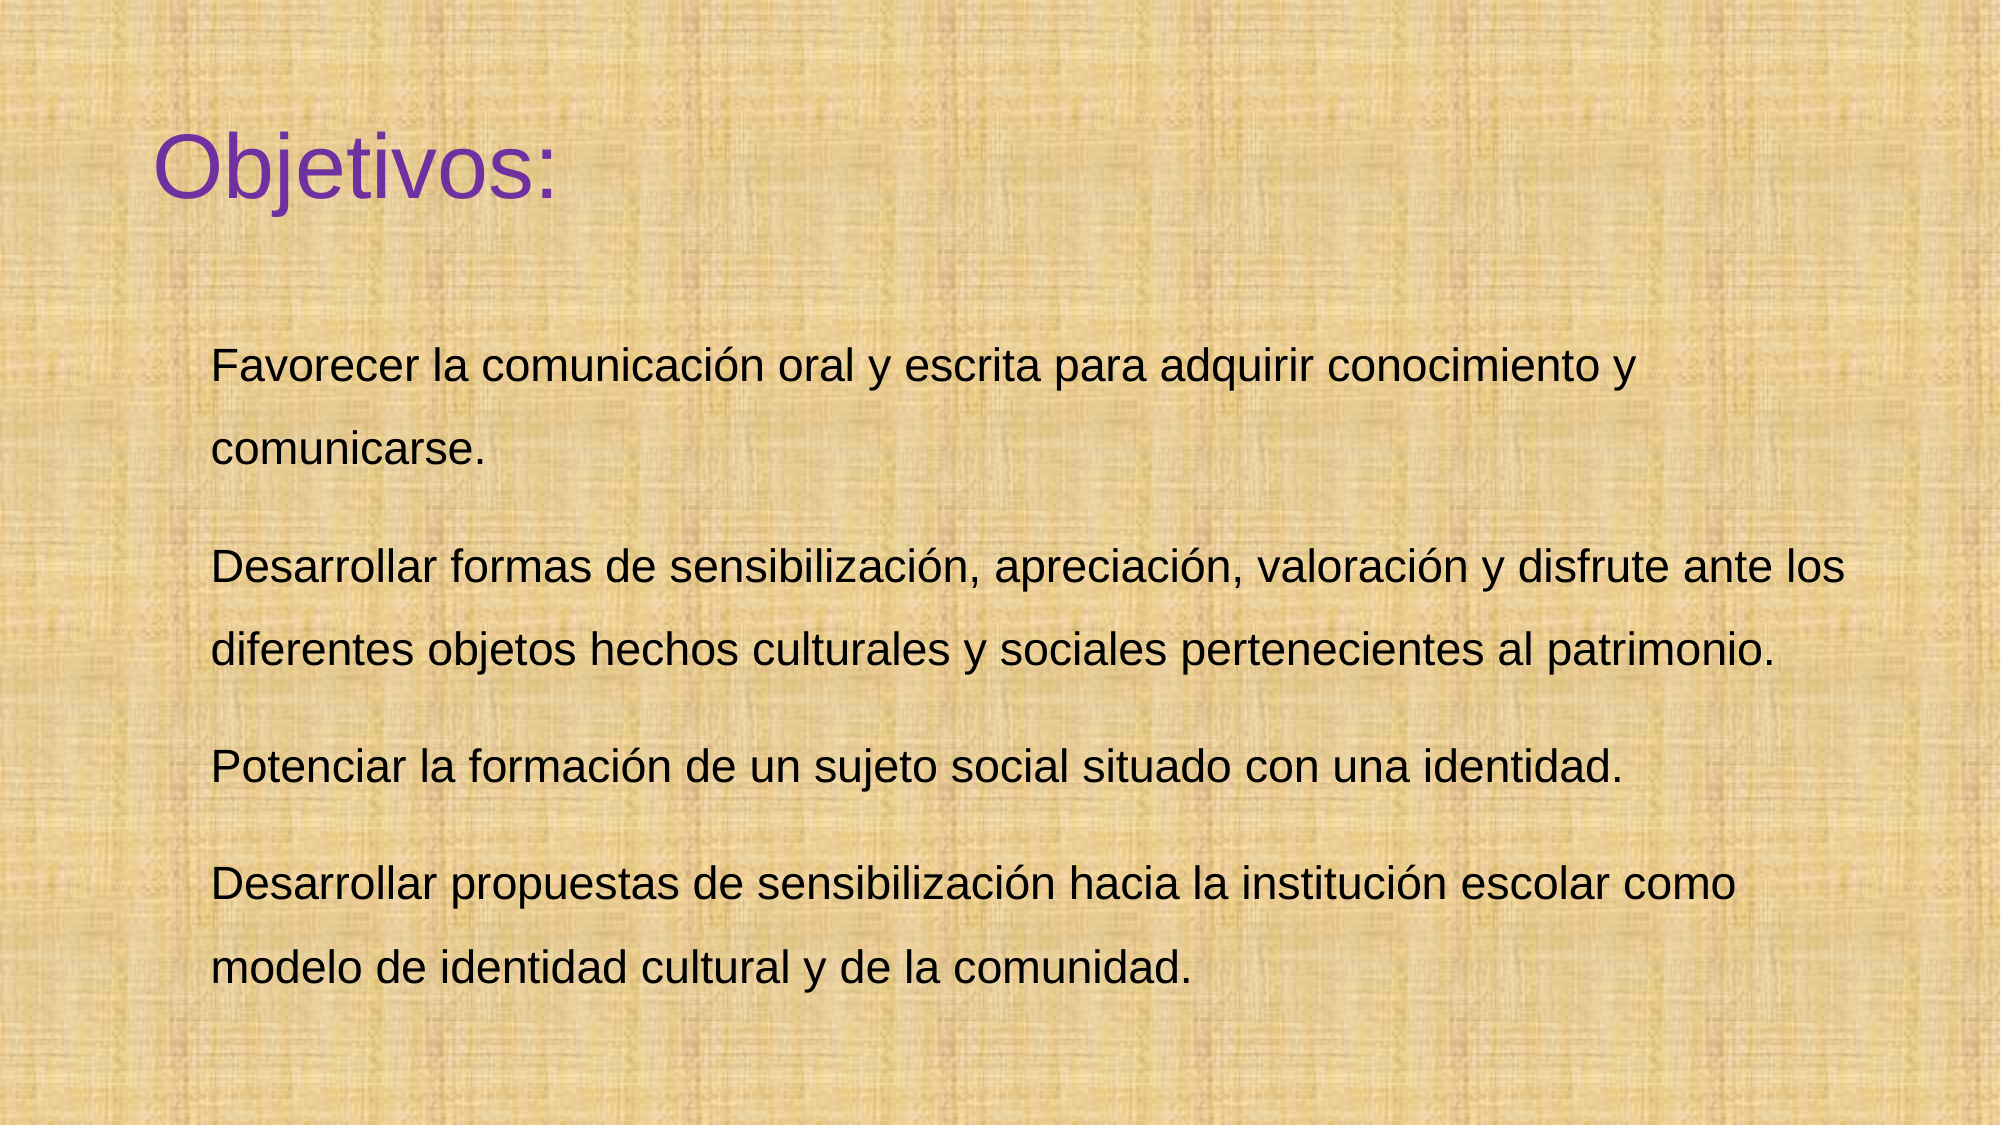

# Objetivos:
Favorecer la comunicación oral y escrita para adquirir conocimiento y comunicarse.
Desarrollar formas de sensibilización, apreciación, valoración y disfrute ante los diferentes objetos hechos culturales y sociales pertenecientes al patrimonio.
Potenciar la formación de un sujeto social situado con una identidad.
Desarrollar propuestas de sensibilización hacia la institución escolar como modelo de identidad cultural y de la comunidad.